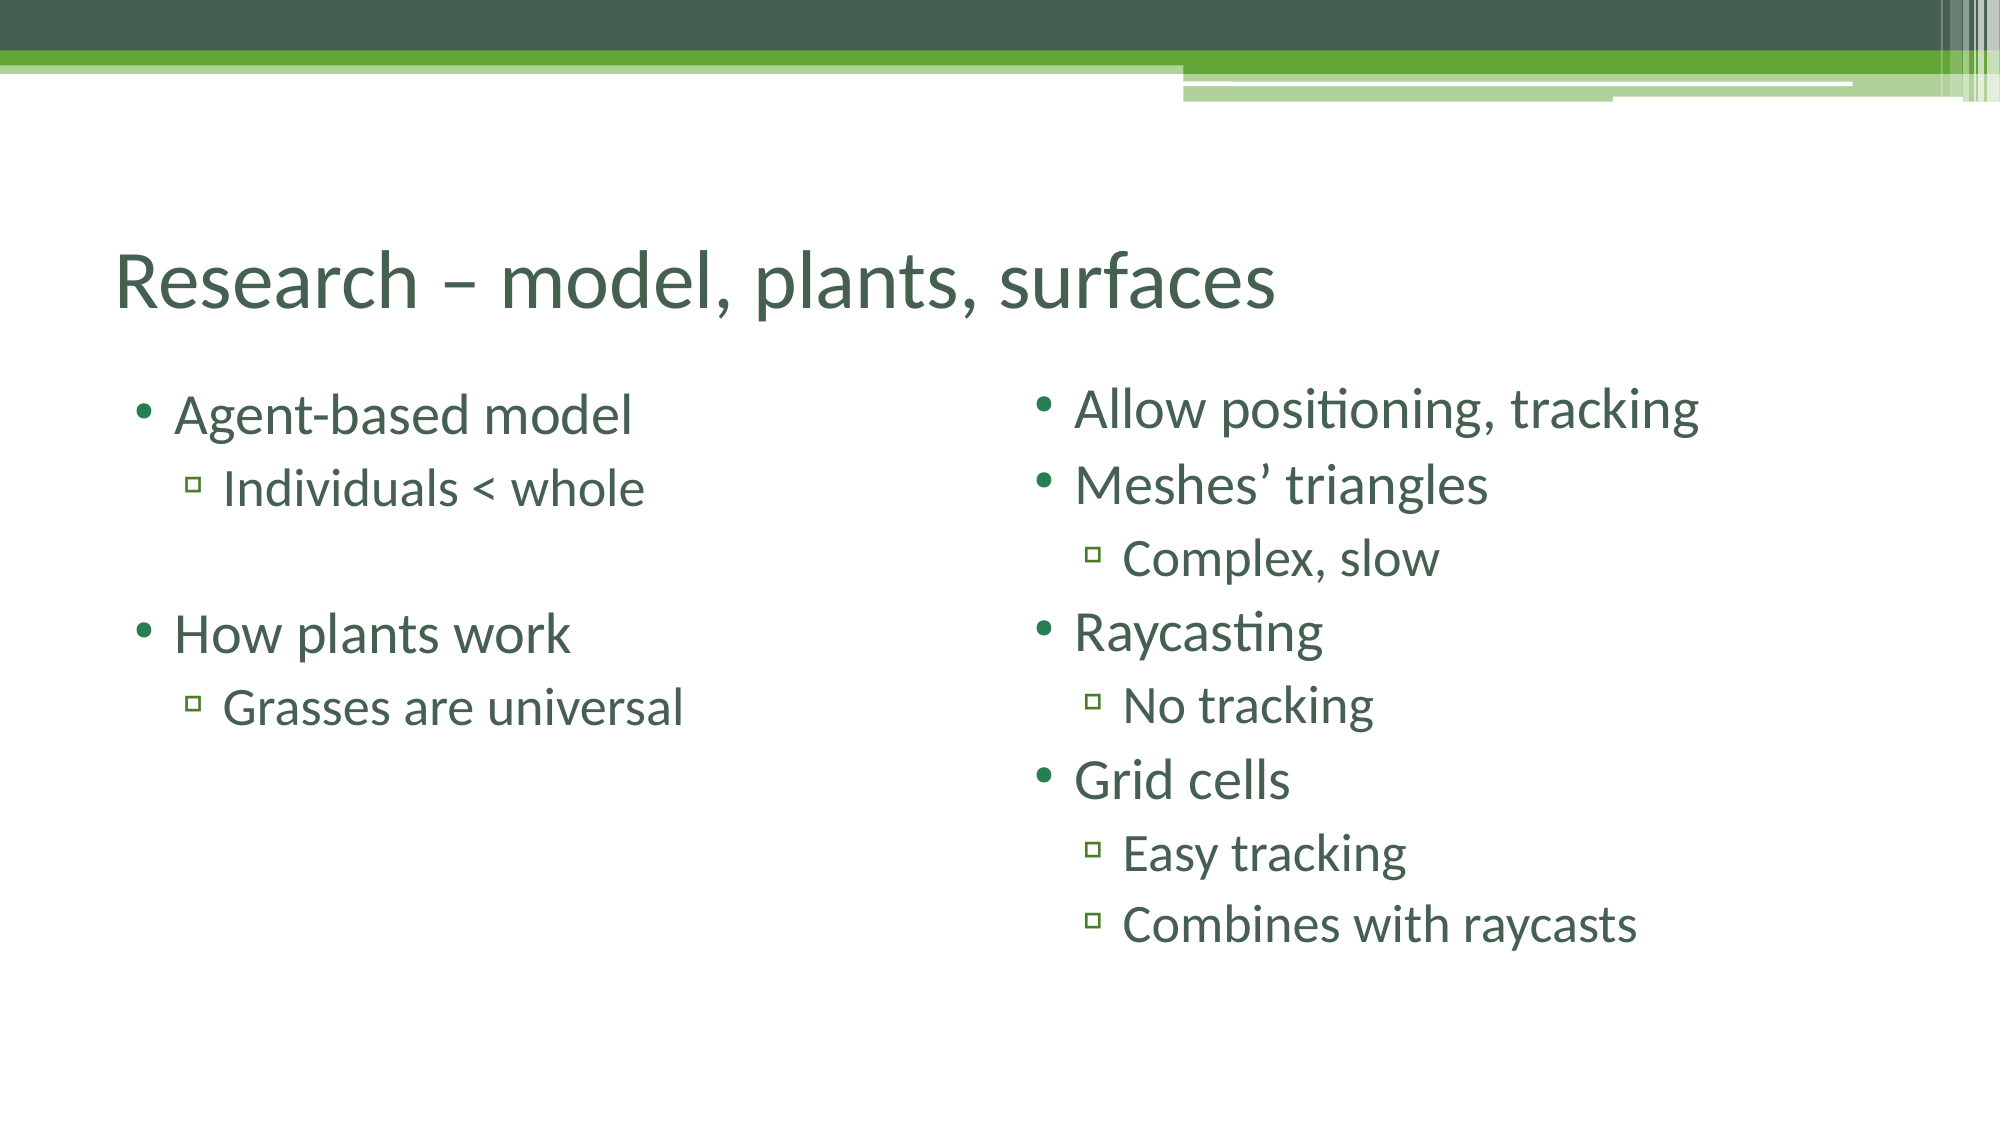

# Research – model, plants, surfaces
Allow positioning, tracking
Meshes’ triangles
Complex, slow
Raycasting
No tracking
Grid cells
Easy tracking
Combines with raycasts

Agent-based model
Individuals < whole

How plants work
Grasses are universal